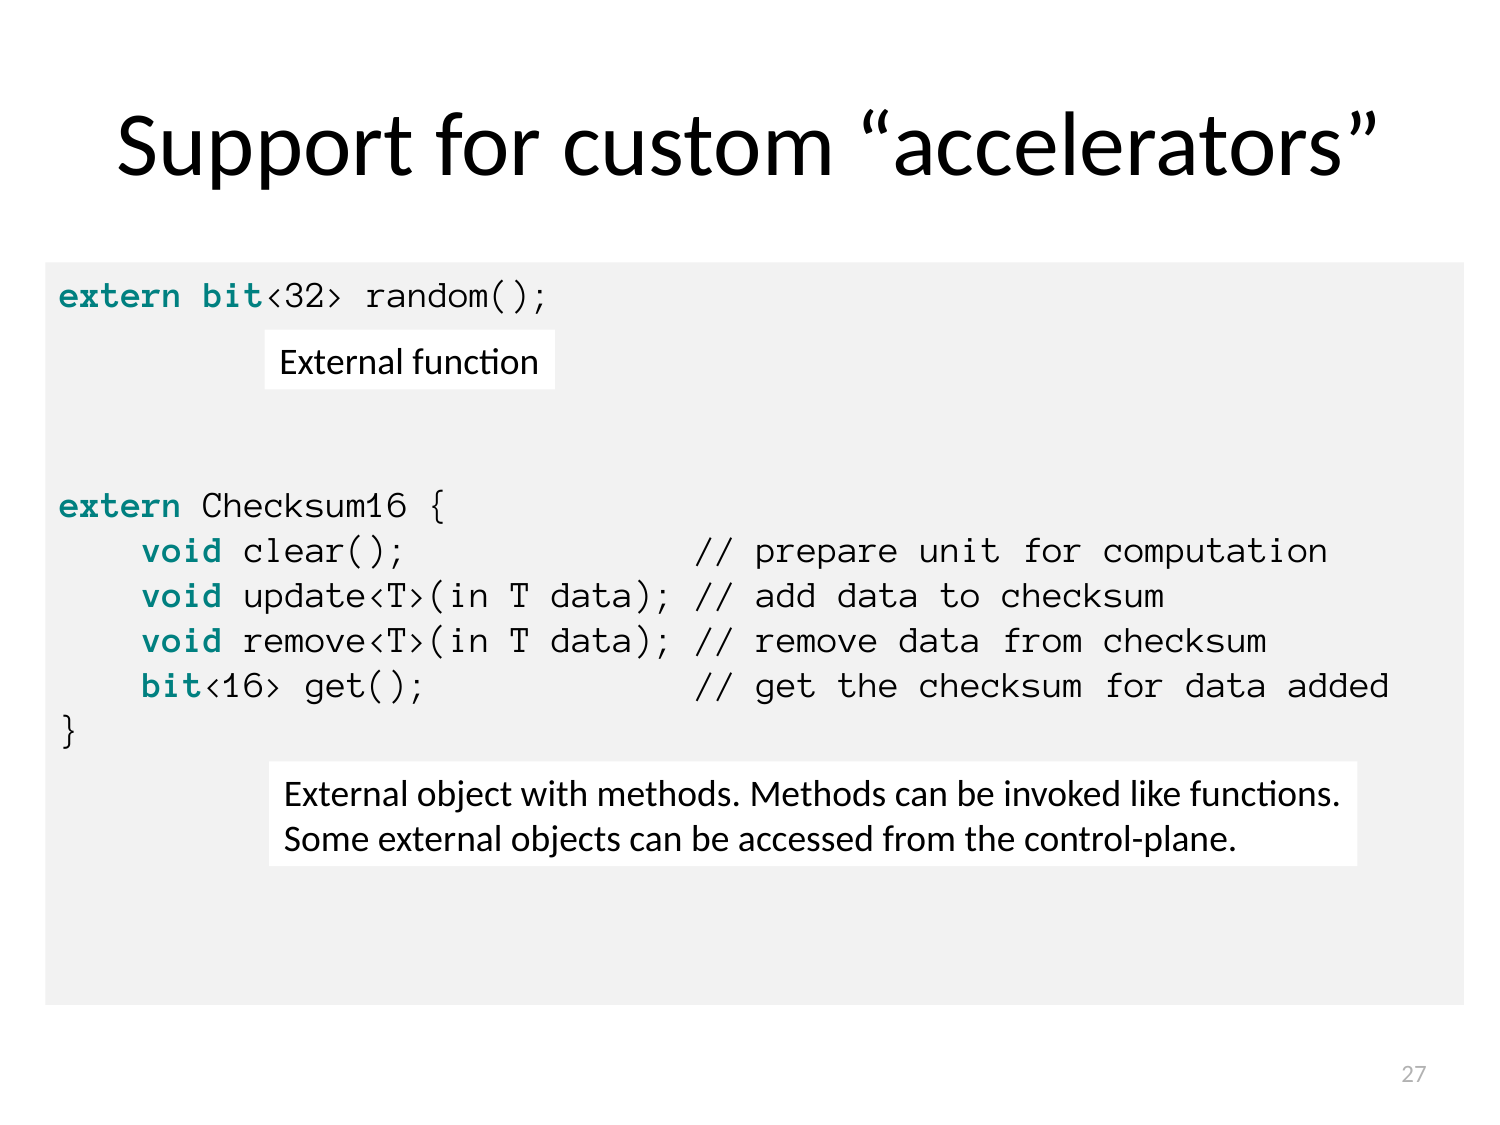

# Support for custom “accelerators”
extern bit<32> random();

extern Checksum16 {
    void clear();              // prepare unit for computation
    void update<T>(in T data); // add data to checksum
    void remove<T>(in T data); // remove data from checksum
    bit<16> get();             // get the checksum for data added
}

External function
External object with methods. Methods can be invoked like functions.
Some external objects can be accessed from the control-plane.
27